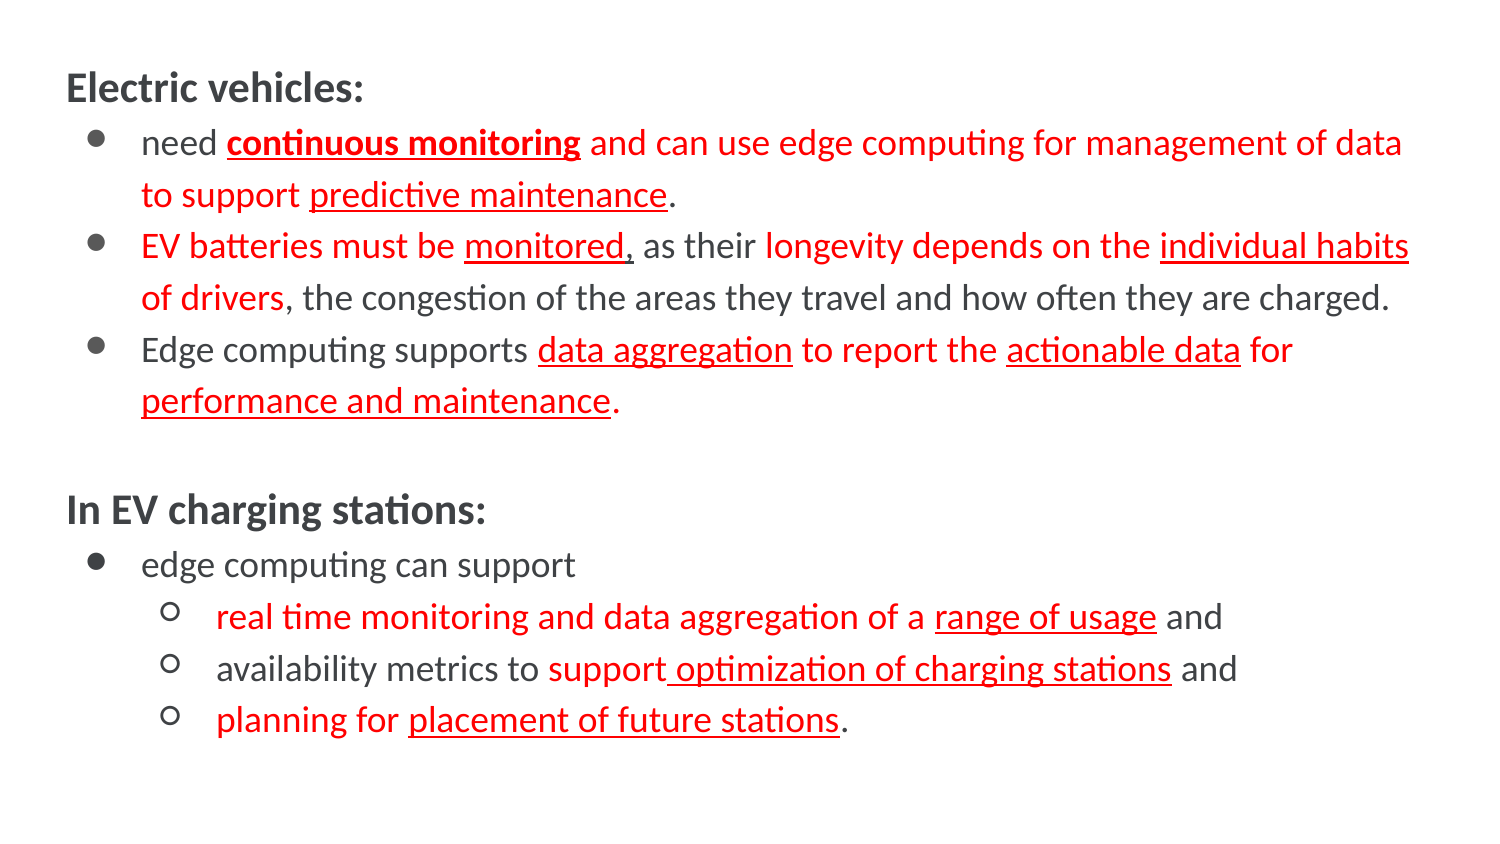

Electric vehicles:
need continuous monitoring and can use edge computing for management of data to support predictive maintenance.
EV batteries must be monitored, as their longevity depends on the individual habits of drivers, the congestion of the areas they travel and how often they are charged.
Edge computing supports data aggregation to report the actionable data for performance and maintenance.

In EV charging stations:
edge computing can support
real time monitoring and data aggregation of a range of usage and
availability metrics to support optimization of charging stations and
planning for placement of future stations.